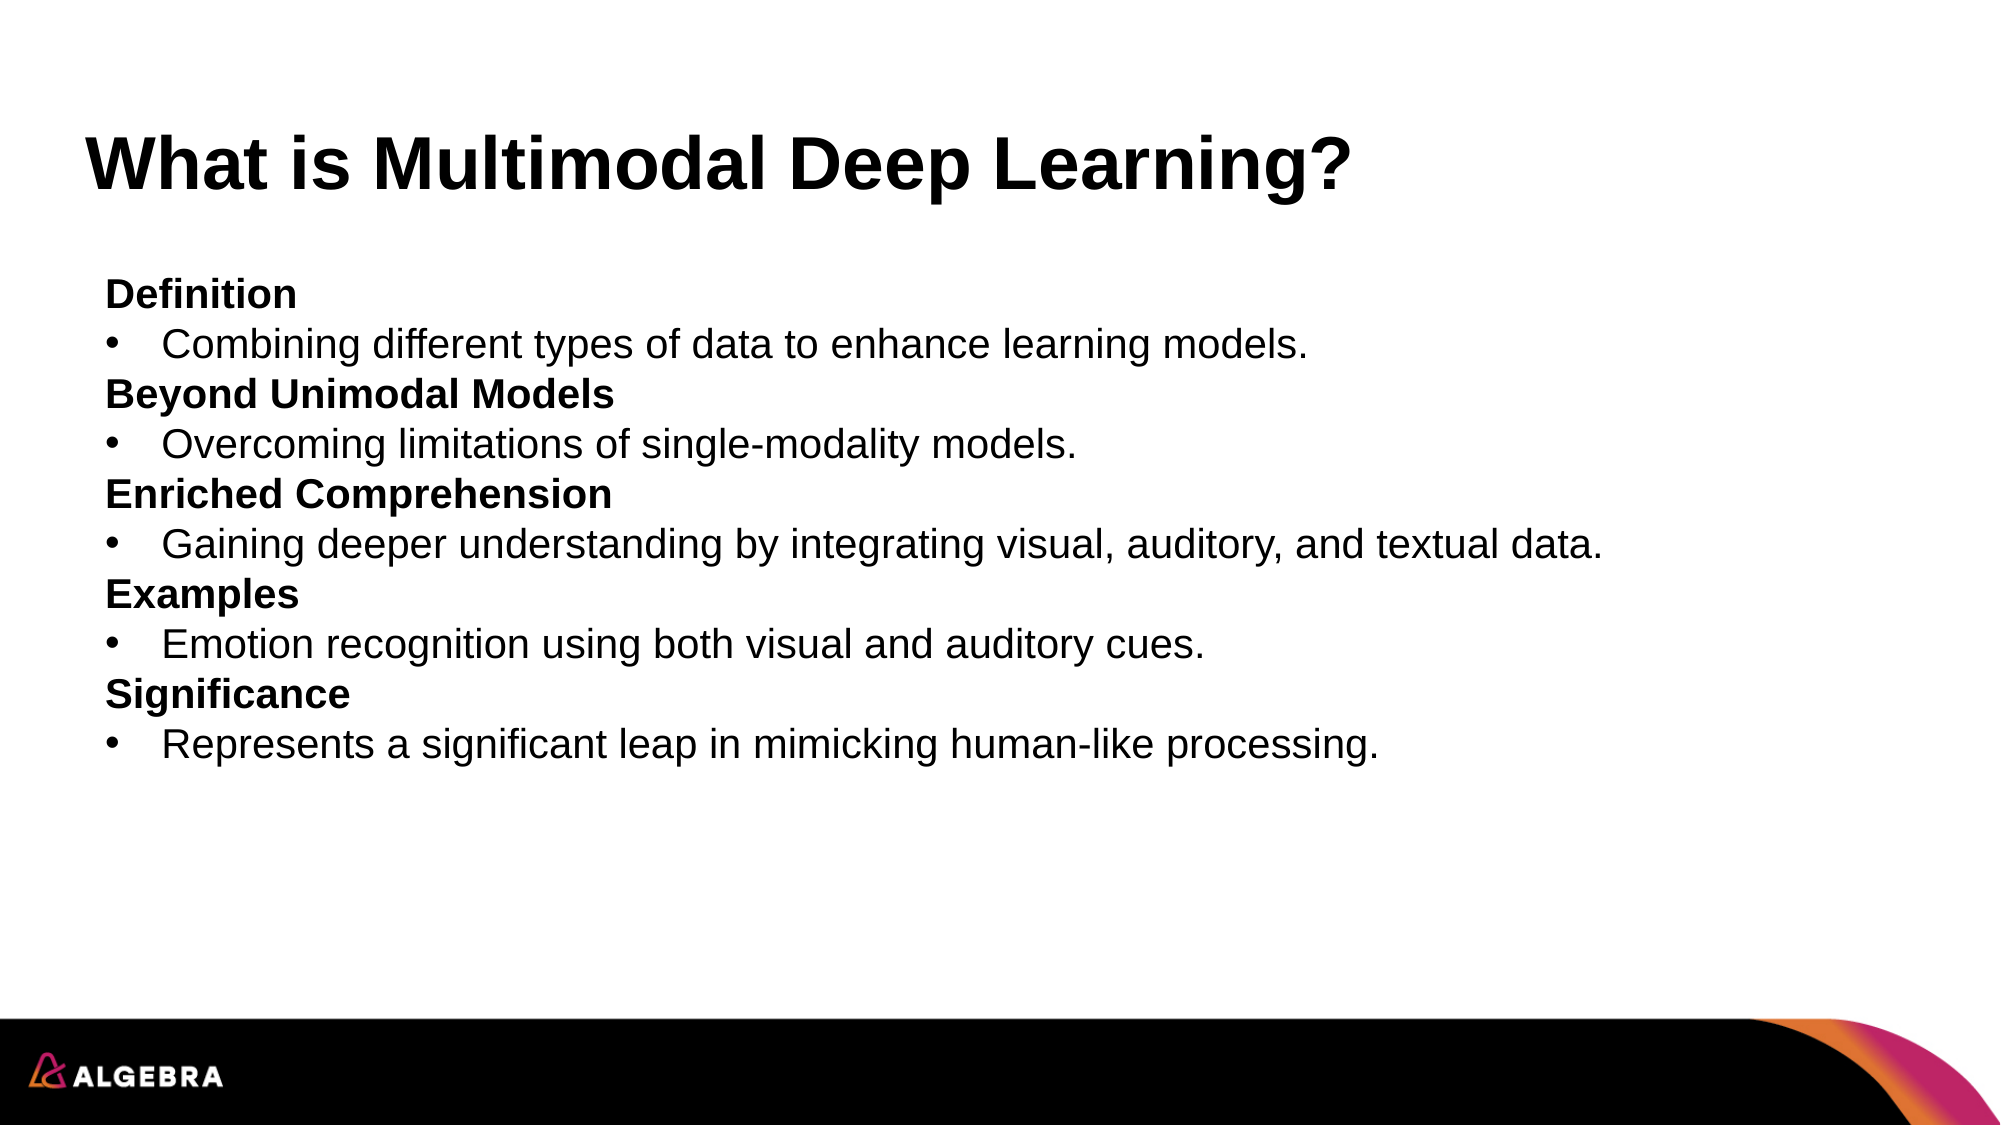

# What is Multimodal Deep Learning?
Definition
Combining different types of data to enhance learning models.
Beyond Unimodal Models
Overcoming limitations of single-modality models.
Enriched Comprehension
Gaining deeper understanding by integrating visual, auditory, and textual data.
Examples
Emotion recognition using both visual and auditory cues.
Significance
Represents a significant leap in mimicking human-like processing.